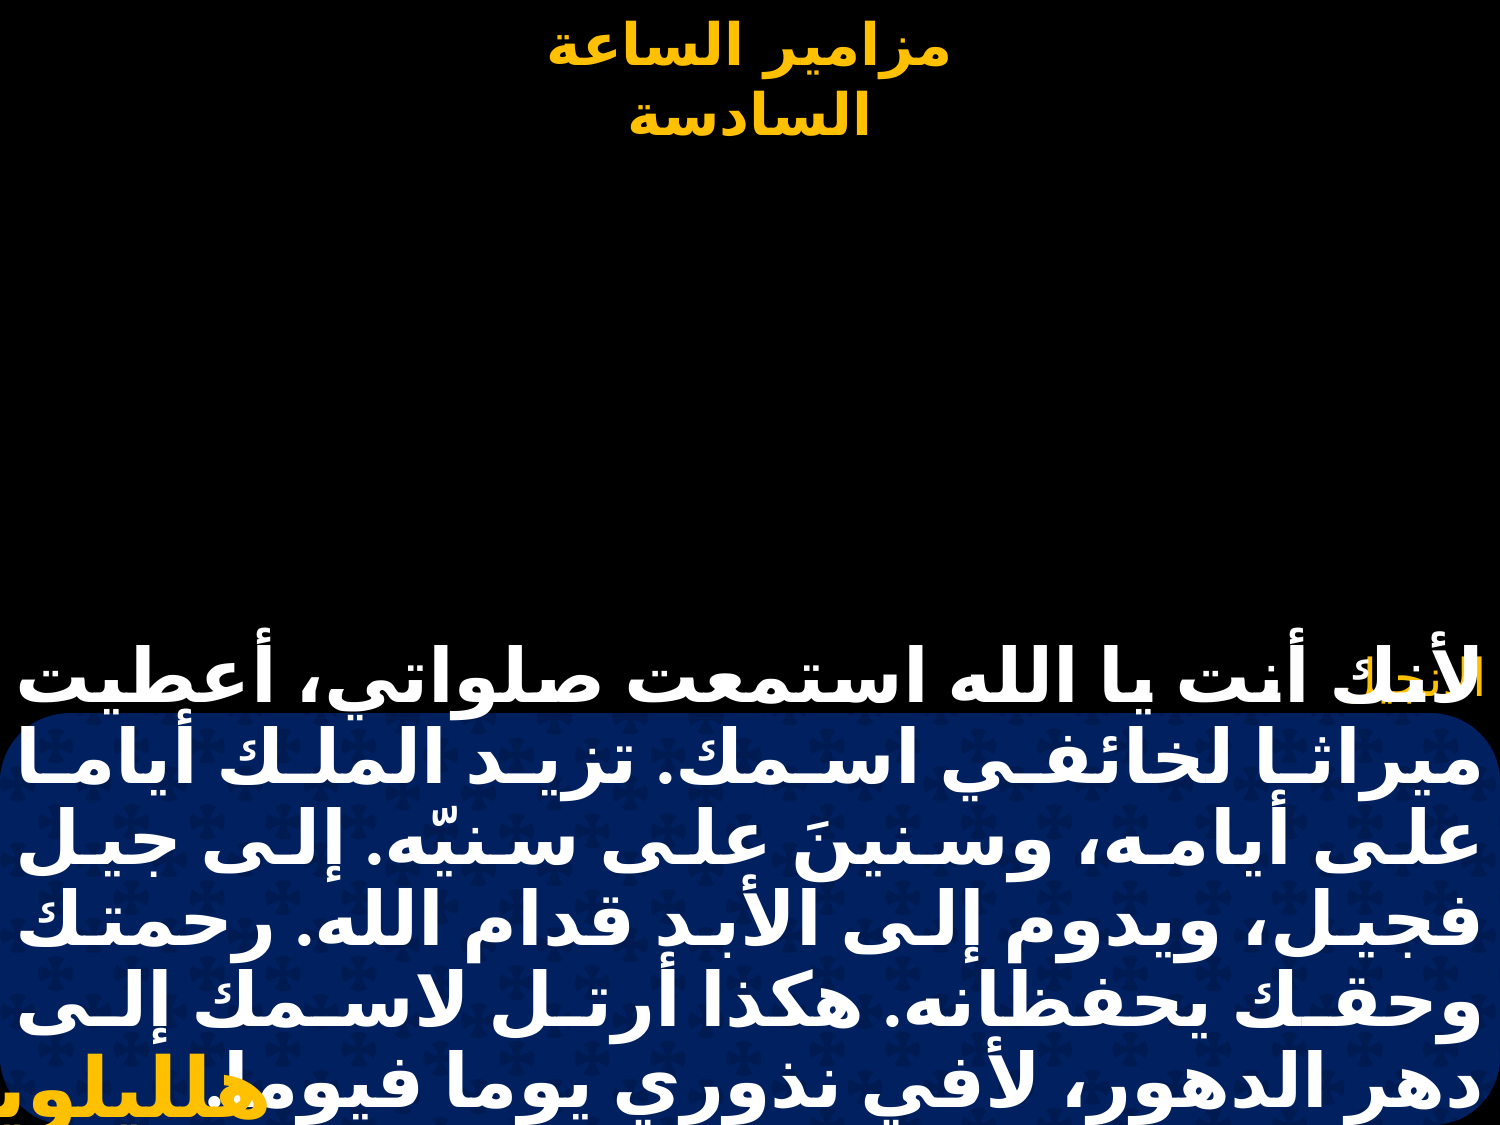

لأنك أنت يا الله استمعت صلواتي، أعطيت ميراثا لخائفي اسمك. تزيد الملك أياما على أيامه، وسنينَ على سنيّه. إلى جيل فجيل، ويدوم إلى الأبد قدام الله. رحمتك وحقك يحفظانه. هكذا أرتل لاسمك إلى دهر الدهور، لأفي نذوري يوما فيوما.
 هلليلويا